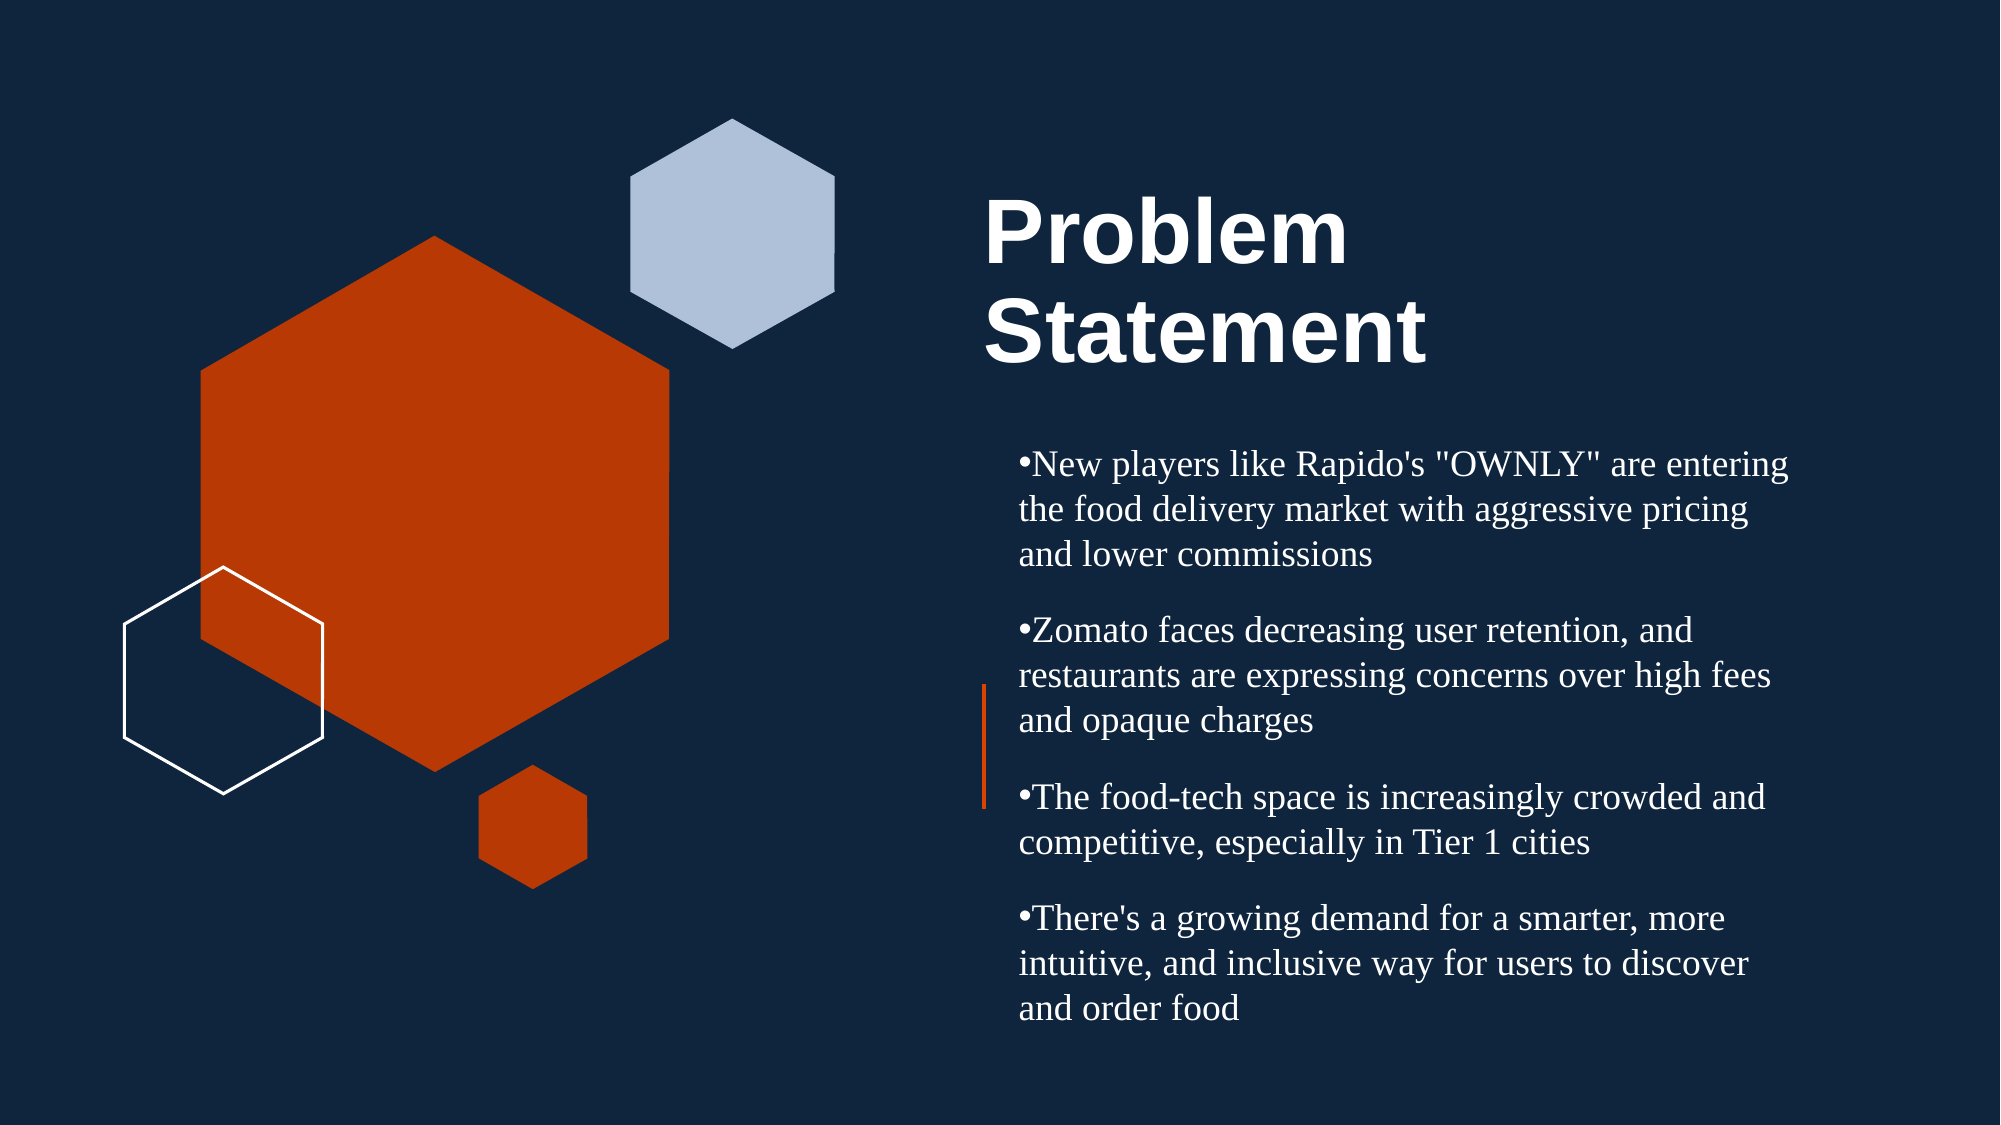

# Problem Statement
New players like Rapido's "OWNLY" are entering the food delivery market with aggressive pricing and lower commissions
Zomato faces decreasing user retention, and restaurants are expressing concerns over high fees and opaque charges
The food-tech space is increasingly crowded and competitive, especially in Tier 1 cities
There's a growing demand for a smarter, more intuitive, and inclusive way for users to discover and order food